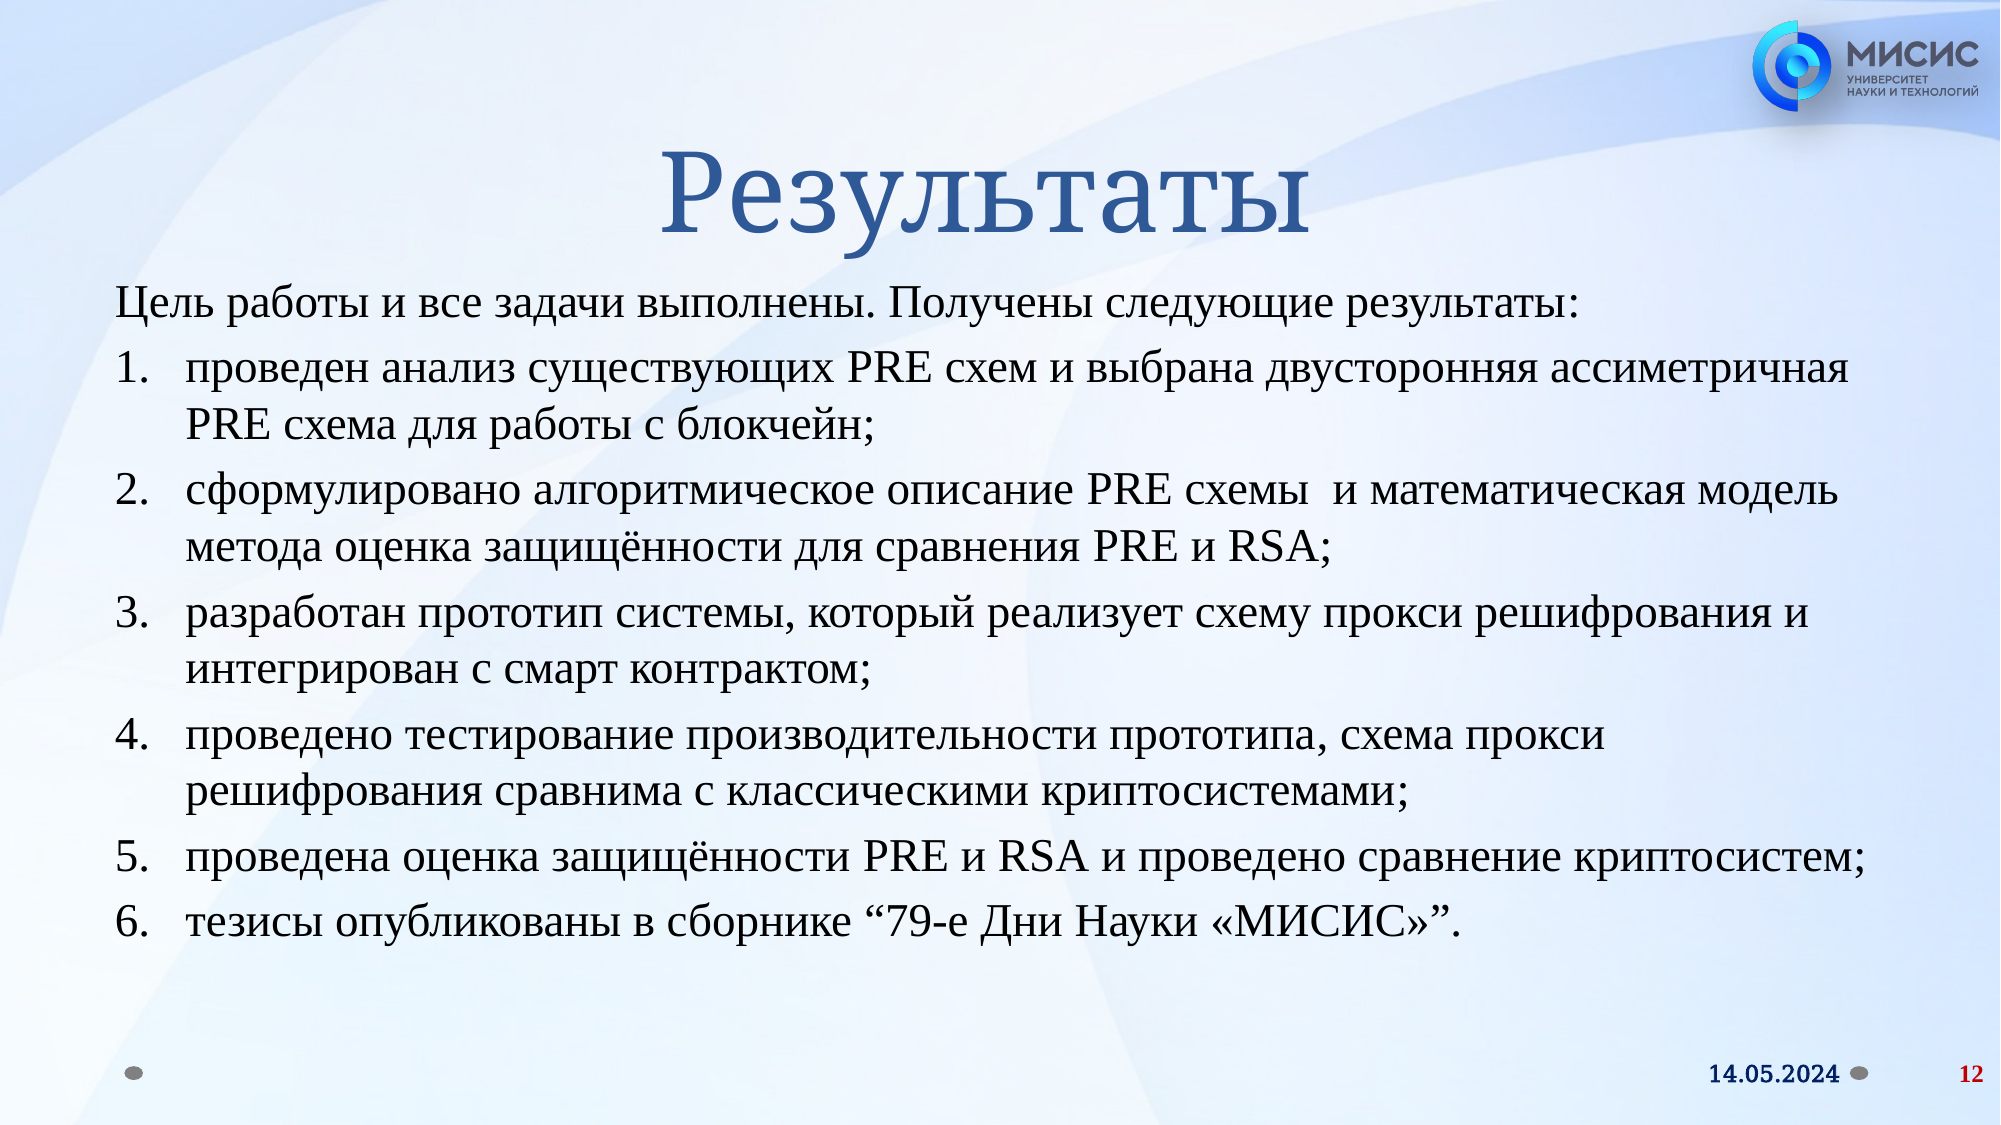

# Результаты
Цель работы и все задачи выполнены. Получены следующие результаты:
проведен анализ существующих PRE схем и выбрана двусторонняя ассиметричная PRE схема для работы с блокчейн;
сформулировано алгоритмическое описание PRE схемы  и математическая модель метода оценка защищённости для сравнения PRE и RSA;
разработан прототип системы, который реализует схему прокси решифрования и интегрирован с смарт контрактом;
проведено тестирование производительности прототипа, схема прокси решифрования сравнима с классическими криптосистемами;
проведена оценка защищённости PRE и RSA и проведено сравнение криптосистем;
тезисы опубликованы в сборнике “79-e Дни Науки «МИСИС»”.
14.05.2024
12